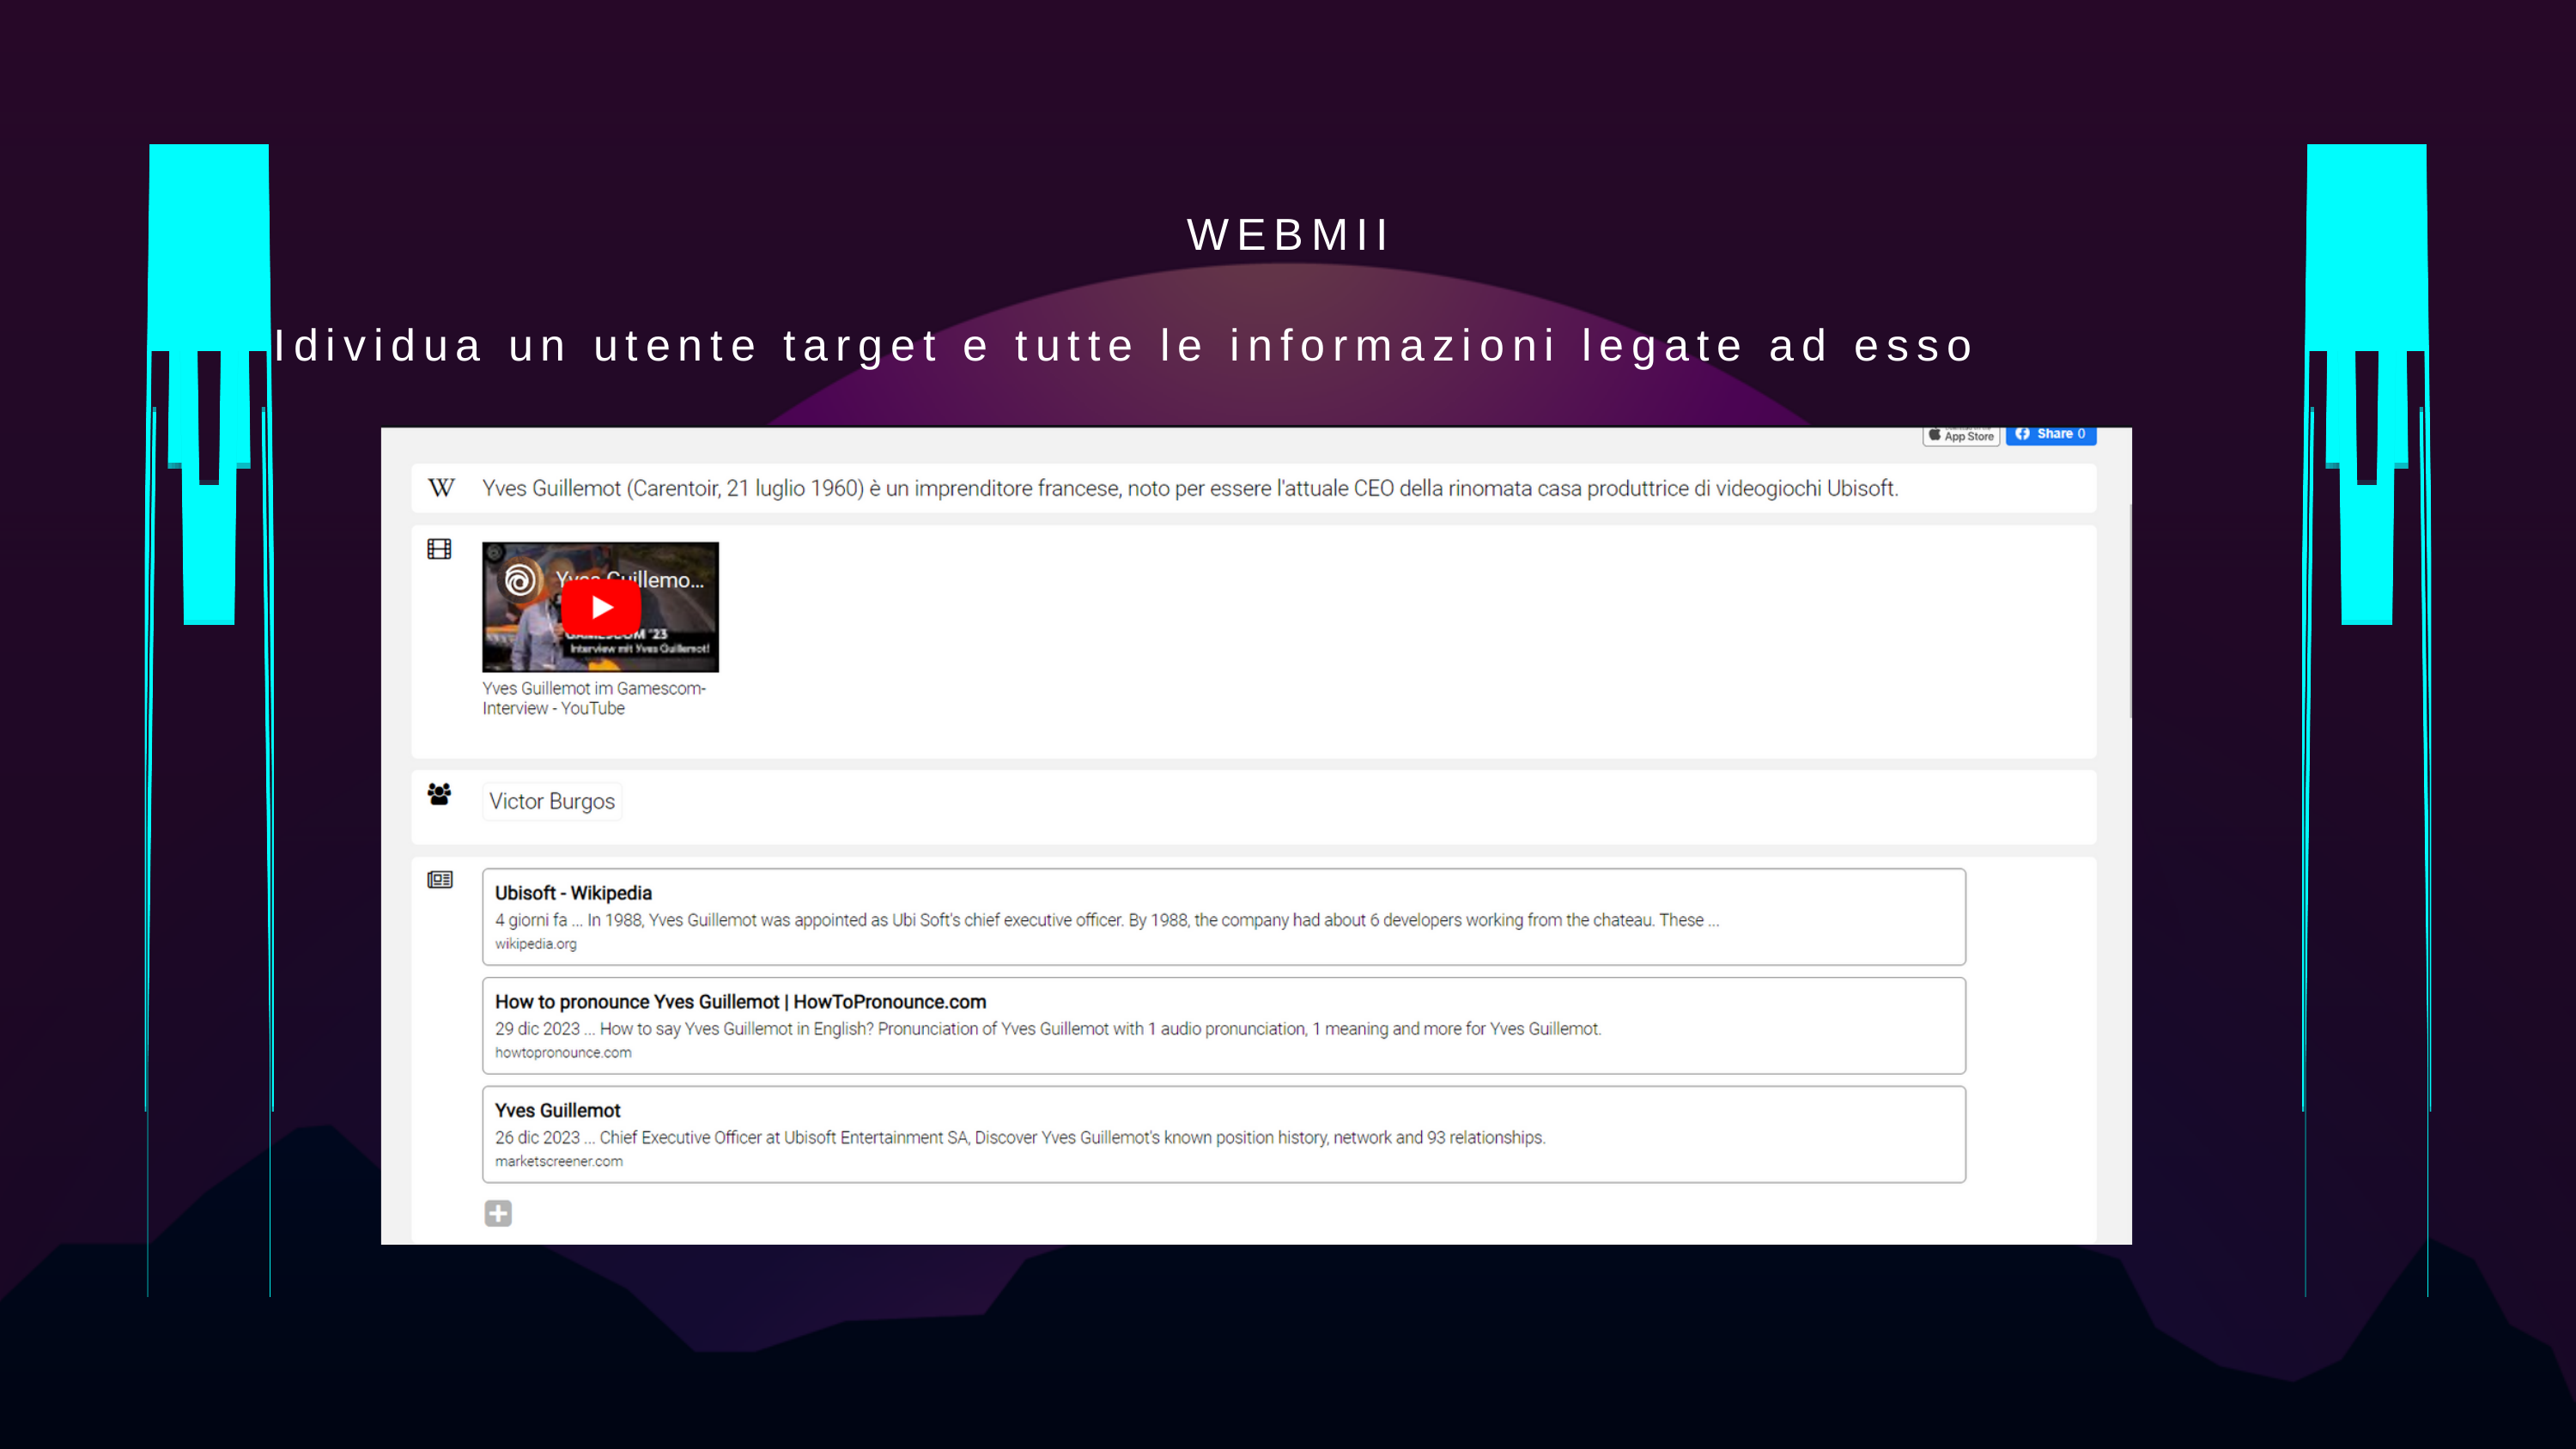

WEBMII
Idividua un utente target e tutte le informazioni legate ad esso